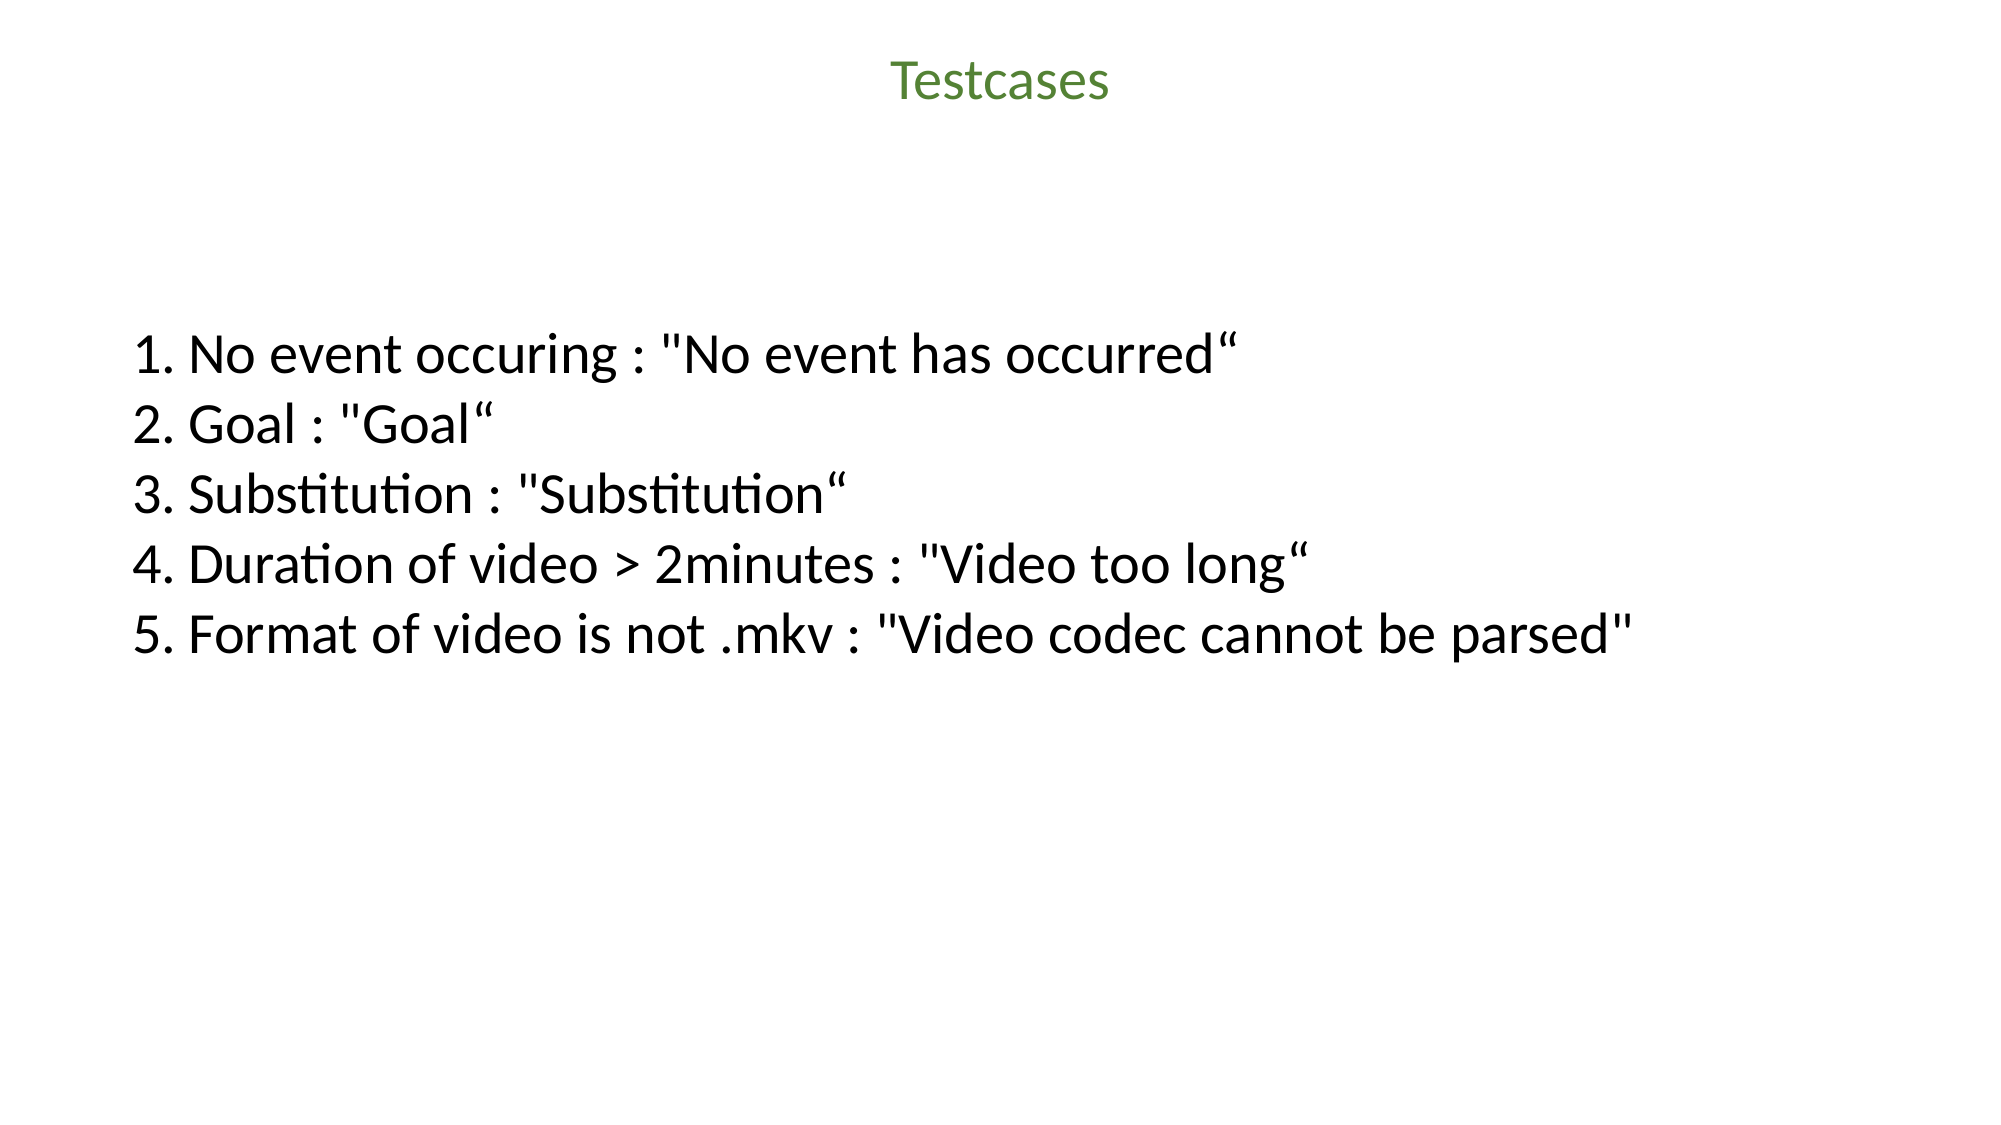

# Testcases
No event occuring : "No event has occurred“
Goal : "Goal“
Substitution : "Substitution“
Duration of video > 2minutes : "Video too long“
Format of video is not .mkv : "Video codec cannot be parsed"